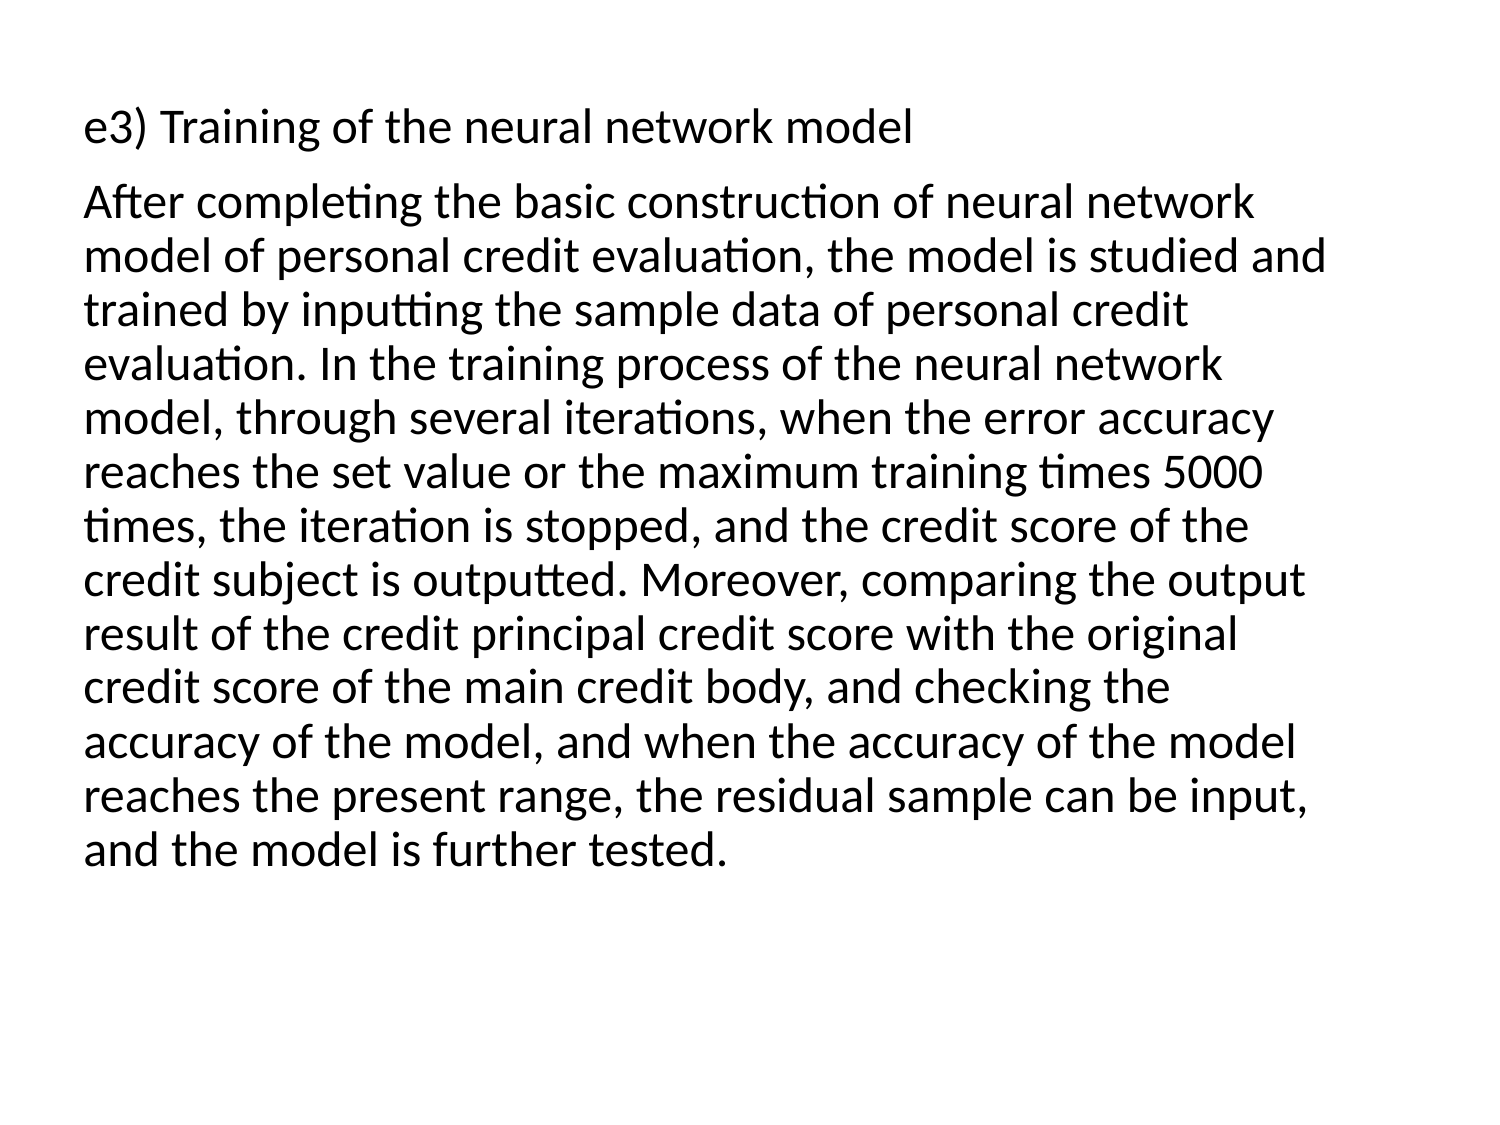

e3) Training of the neural network model
After completing the basic construction of neural network model of personal credit evaluation, the model is studied and trained by inputting the sample data of personal credit evaluation. In the training process of the neural network model, through several iterations, when the error accuracy reaches the set value or the maximum training times 5000 times, the iteration is stopped, and the credit score of the credit subject is outputted. Moreover, comparing the output result of the credit principal credit score with the original credit score of the main credit body, and checking the accuracy of the model, and when the accuracy of the model reaches the present range, the residual sample can be input, and the model is further tested.